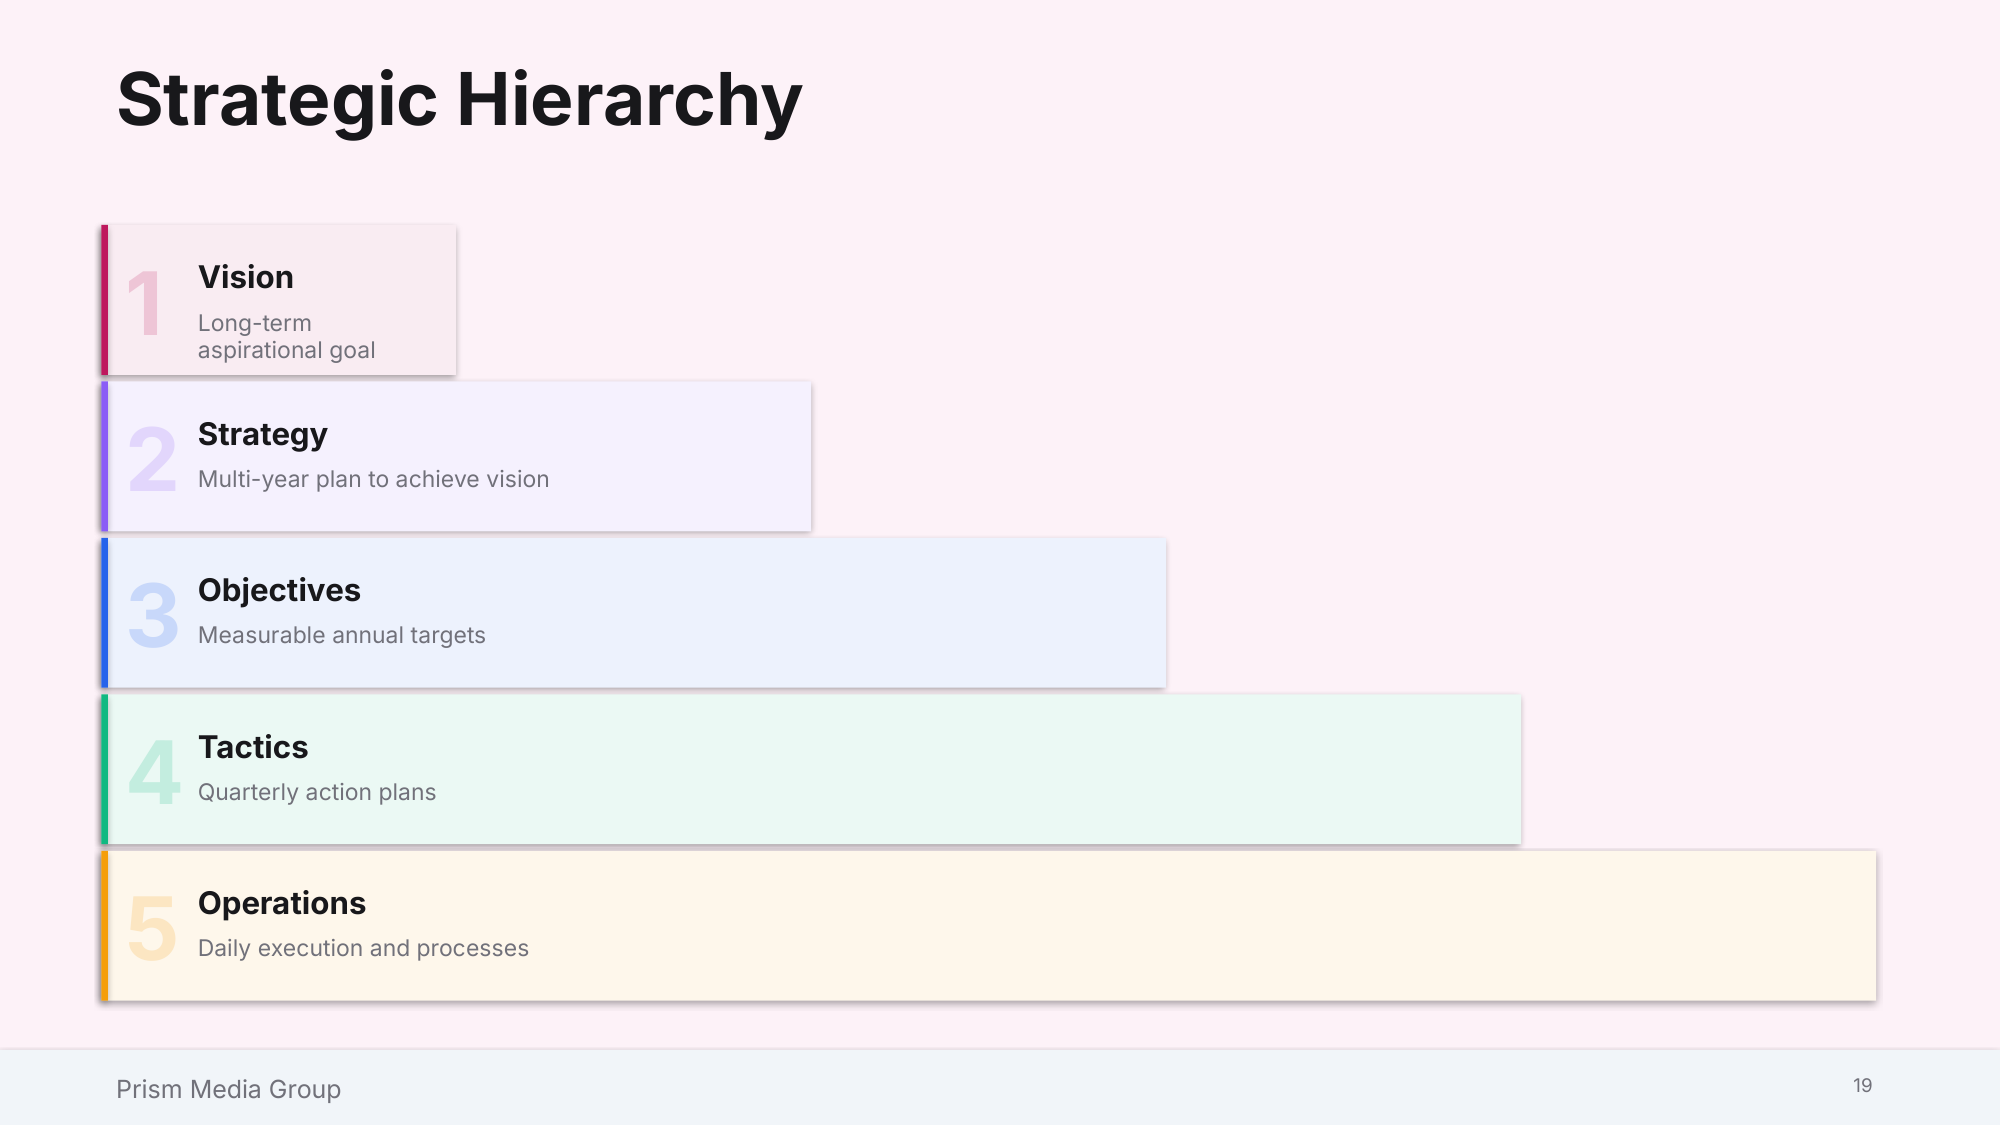

Strategic Hierarchy
1

Vision
Long-term aspirational goal
2

Strategy
Multi-year plan to achieve vision
3

Objectives
Measurable annual targets
4

Tactics
Quarterly action plans
5

Operations
Daily execution and processes

Prism Media Group
19